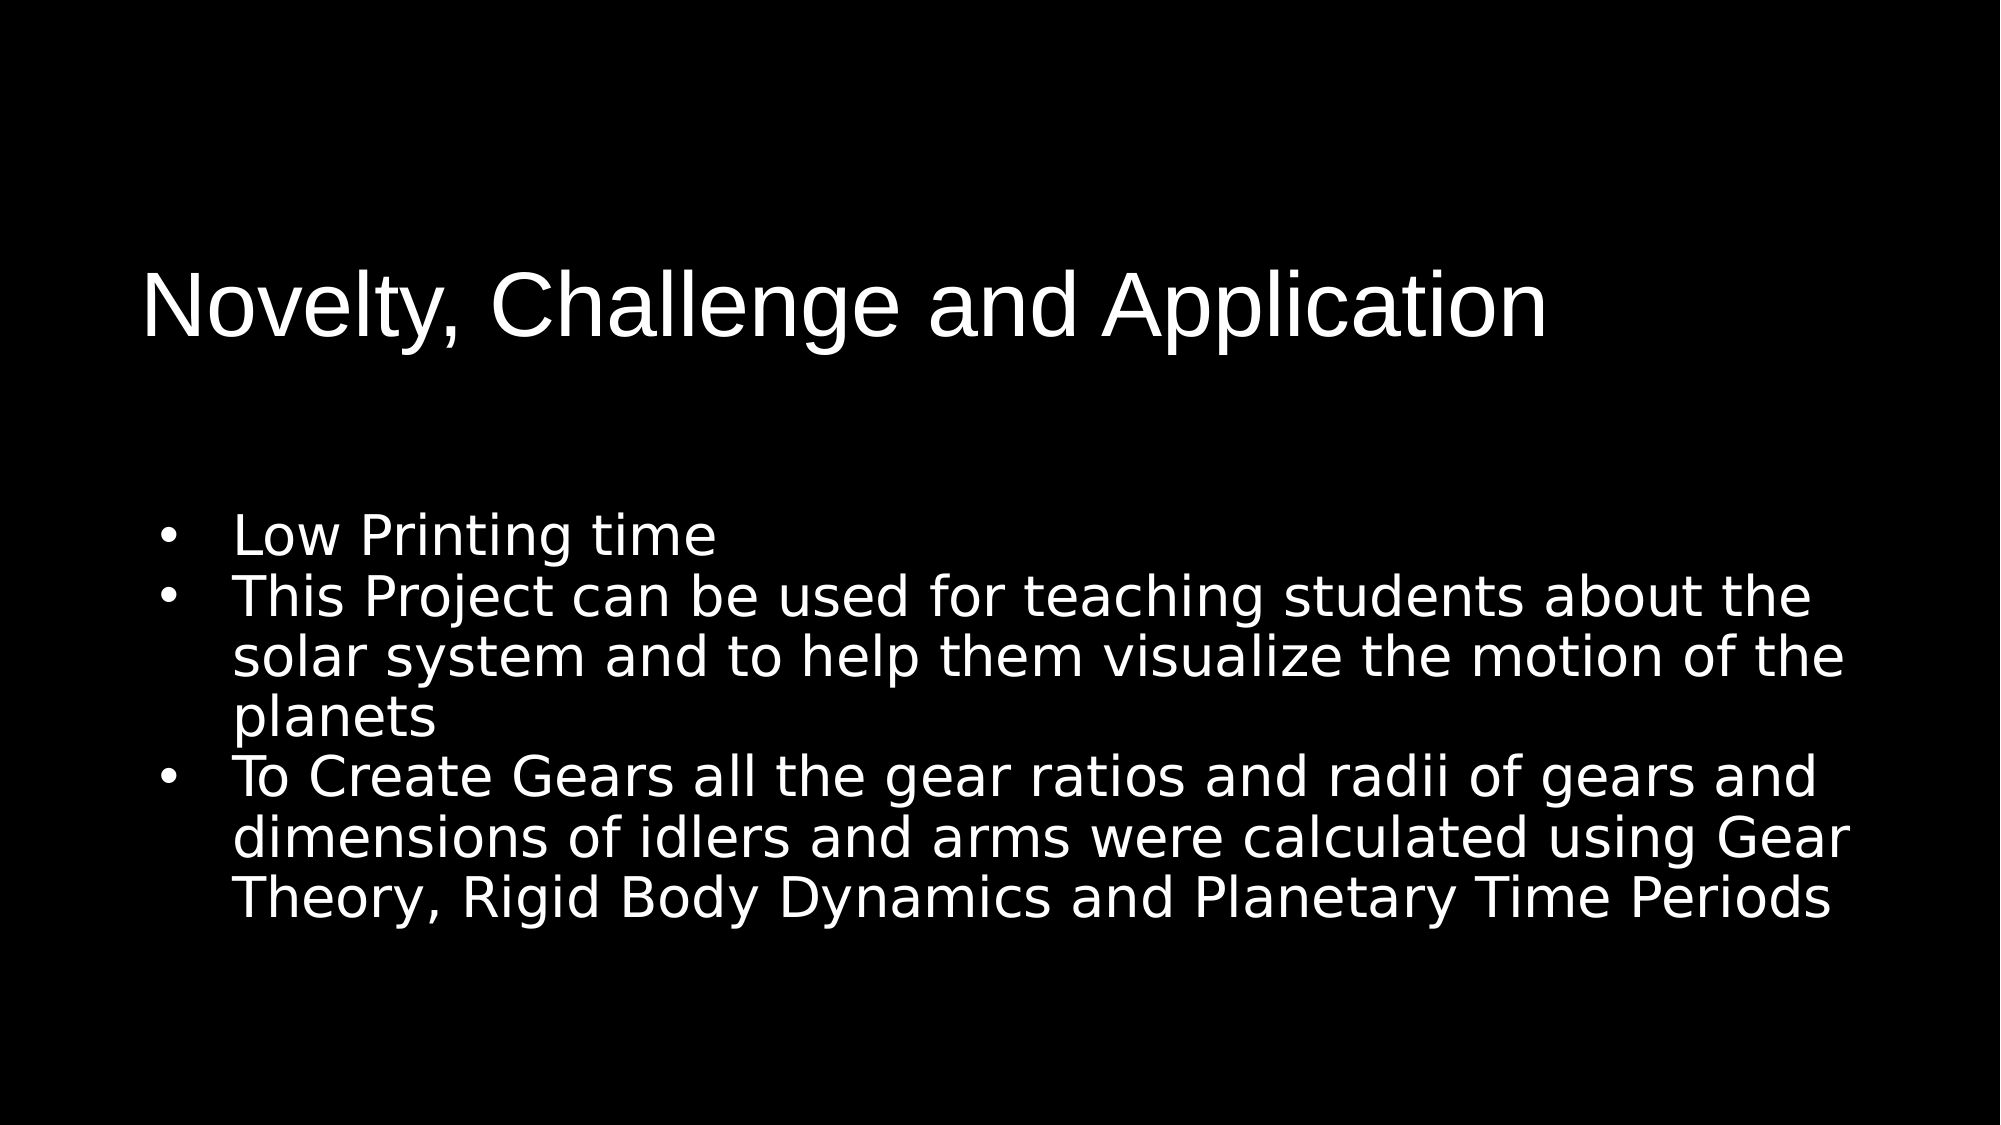

# Novelty, Challenge and Application
Low Printing time
This Project can be used for teaching students about the solar system and to help them visualize the motion of the planets
To Create Gears all the gear ratios and radii of gears and dimensions of idlers and arms were calculated using Gear Theory, Rigid Body Dynamics and Planetary Time Periods